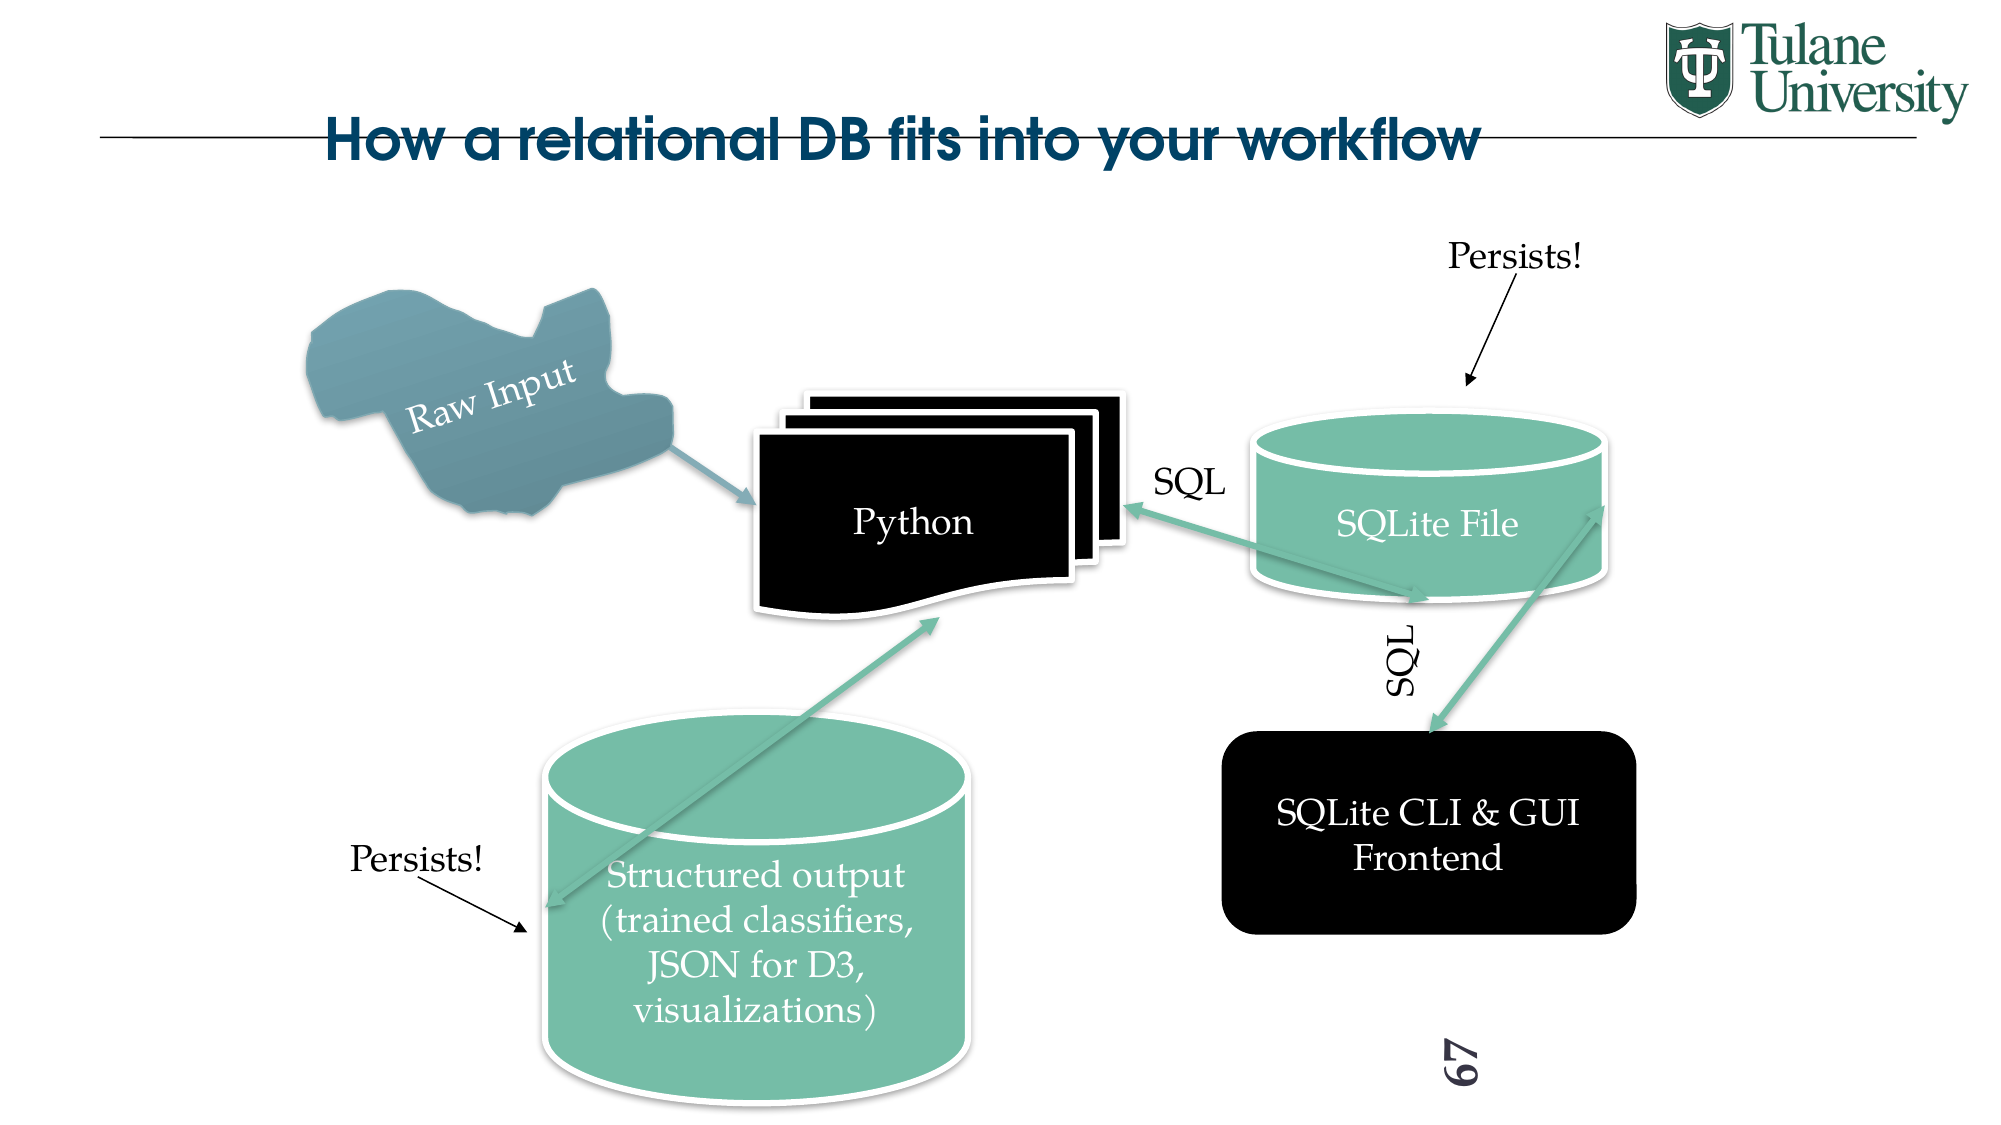

# How a relational DB fits into your workflow
Persists!
Persists!
Raw Input
Python
SQLite File
SQL
SQL
Structured output (trained classifiers, JSON for D3, visualizations)
SQLite CLI & GUI Frontend
67